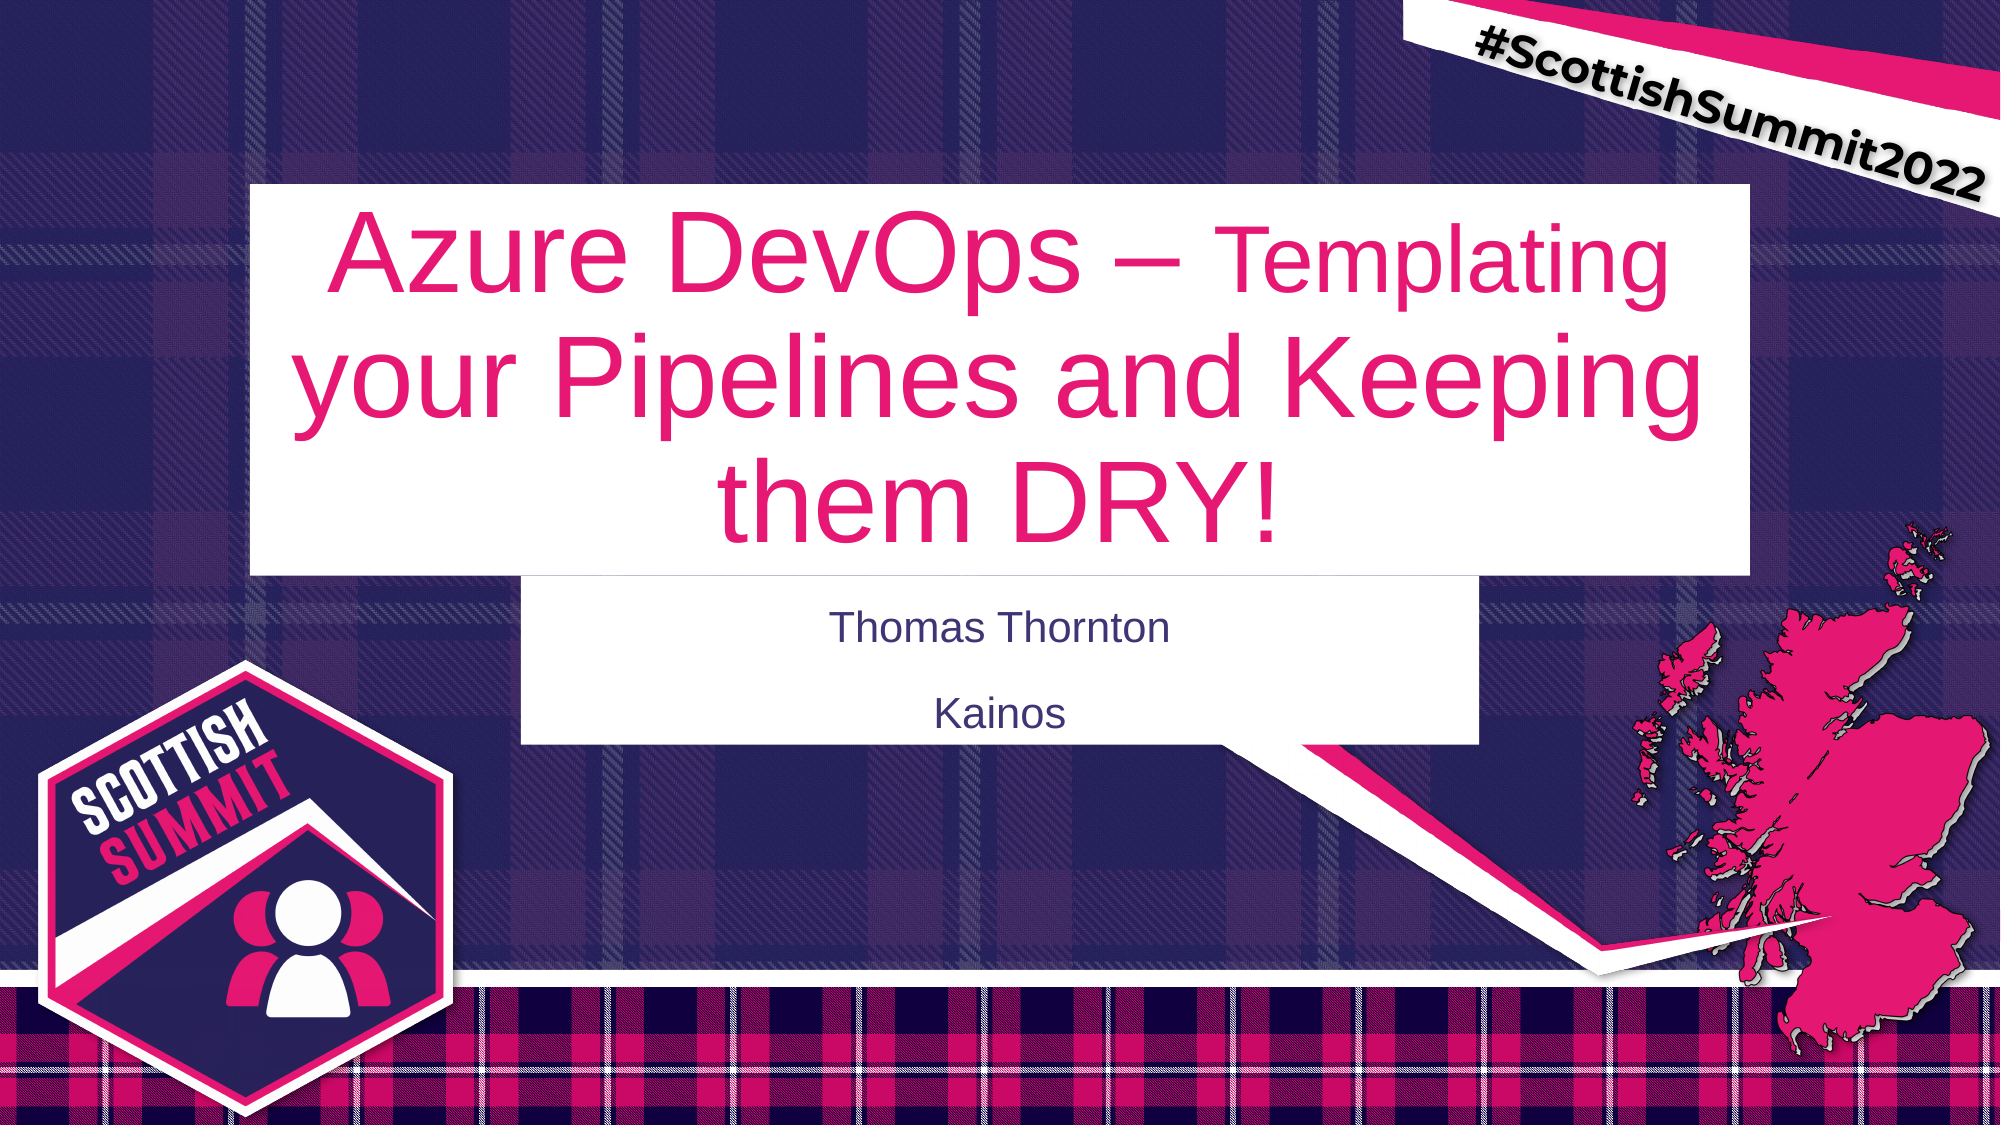

# Azure DevOps – Templating your Pipelines and Keeping them DRY!
Thomas Thornton
Kainos